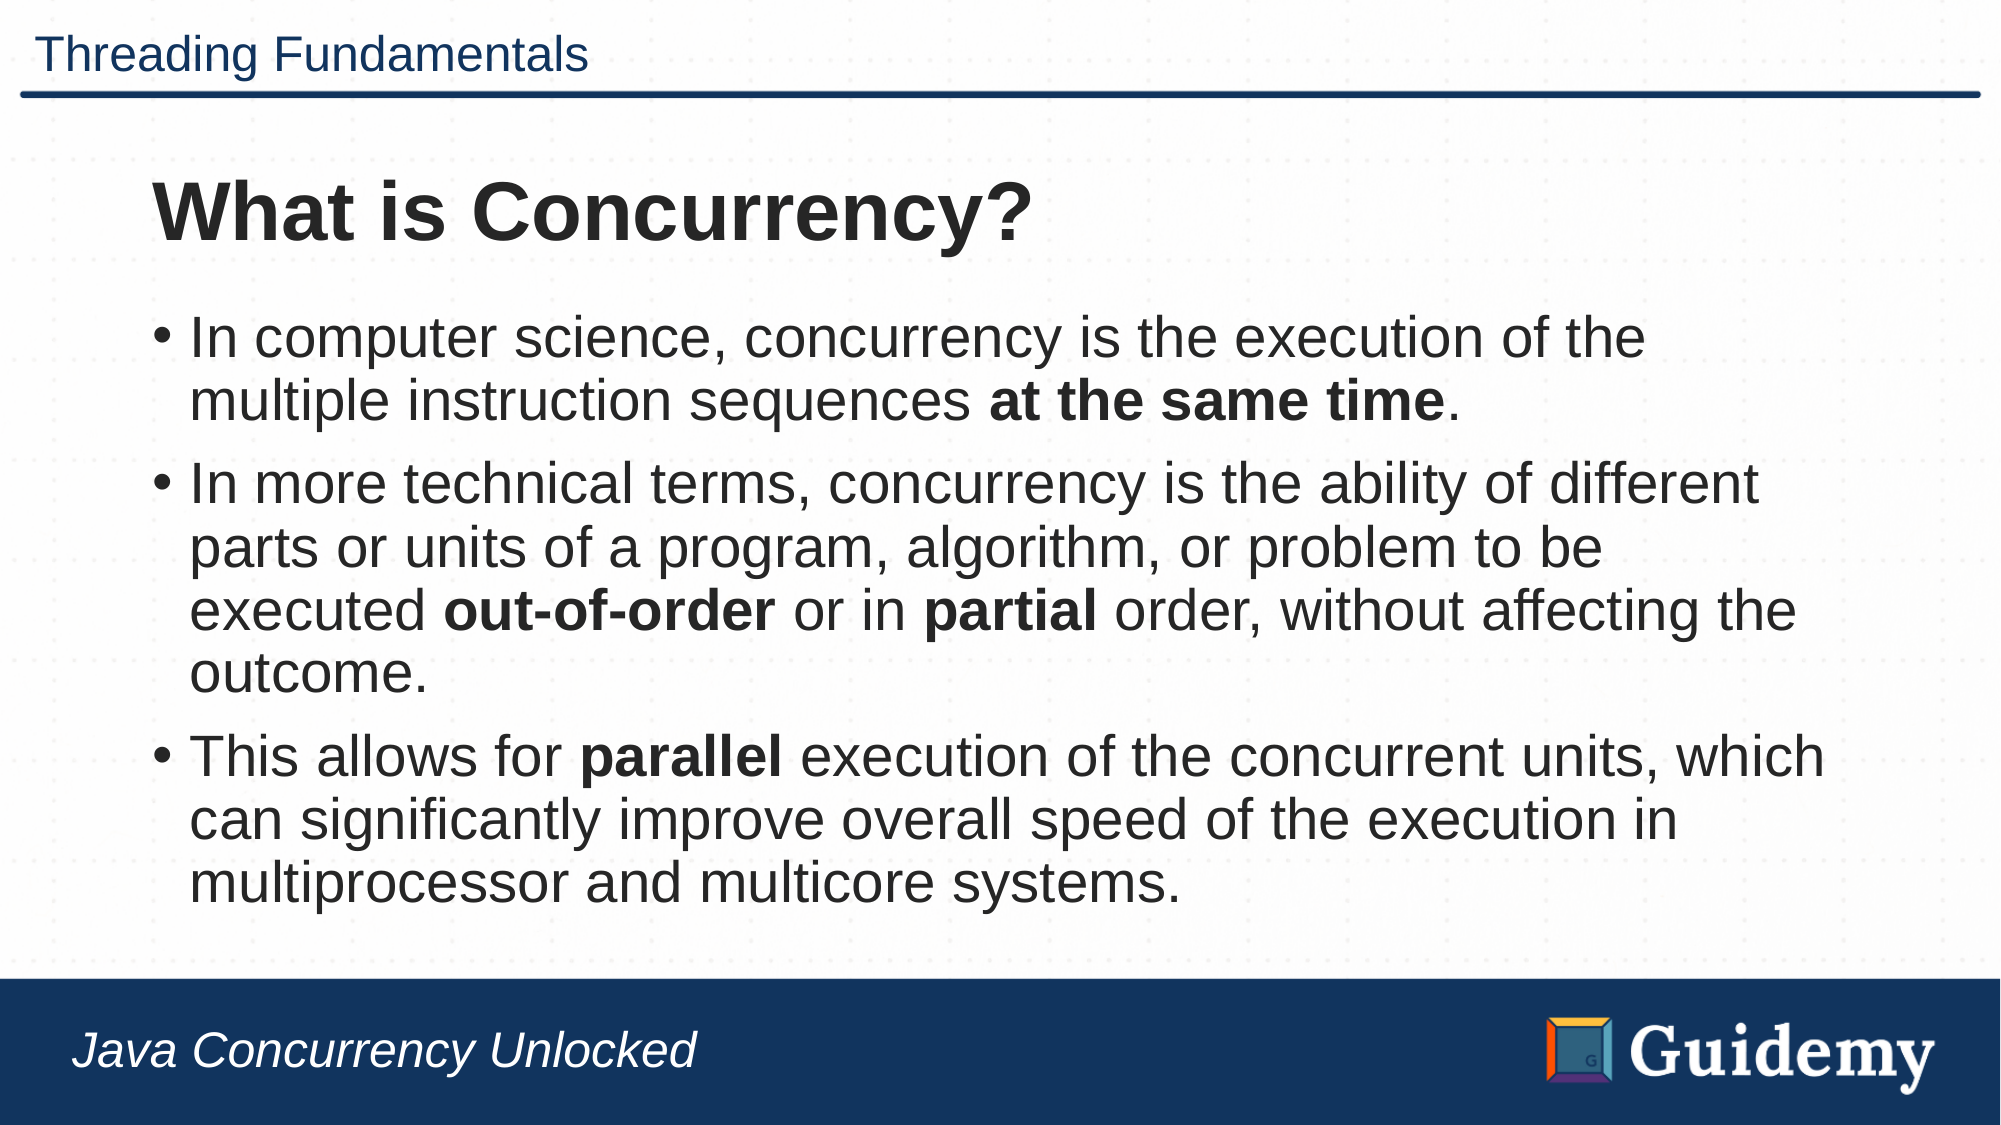

# Threading Fundamentals
What is Concurrency?
In computer science, concurrency is the execution of the multiple instruction sequences at the same time.
In more technical terms, concurrency is the ability of different parts or units of a program, algorithm, or problem to be executed out-of-order or in partial order, without affecting the outcome.
This allows for parallel execution of the concurrent units, which can significantly improve overall speed of the execution in multiprocessor and multicore systems.
Java Concurrency Unlocked